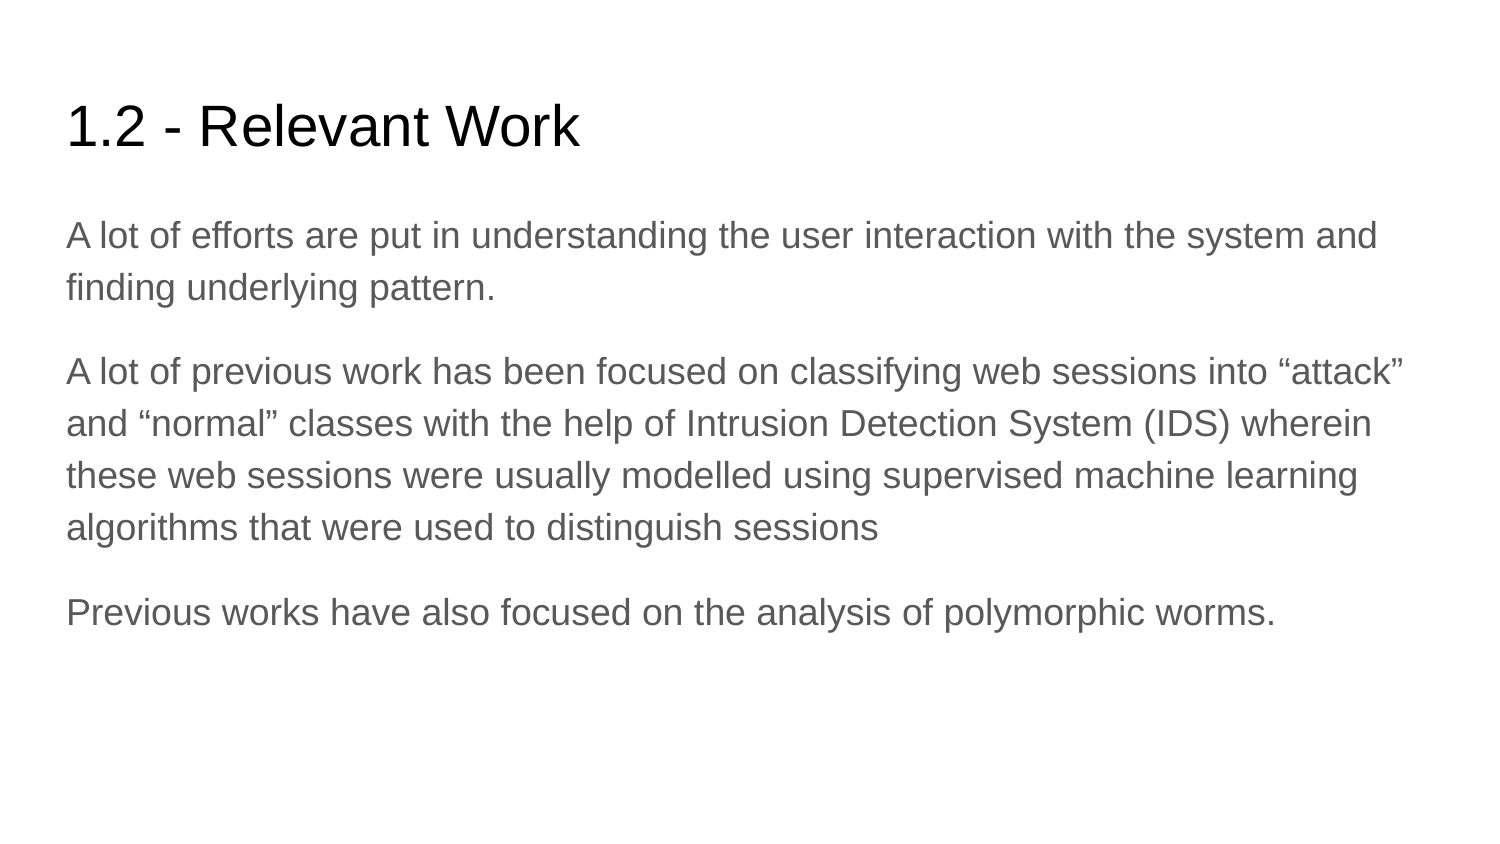

# 1.2 - Relevant Work
A lot of efforts are put in understanding the user interaction with the system and finding underlying pattern.
A lot of previous work has been focused on classifying web sessions into “attack” and “normal” classes with the help of Intrusion Detection System (IDS) wherein these web sessions were usually modelled using supervised machine learning algorithms that were used to distinguish sessions
Previous works have also focused on the analysis of polymorphic worms.